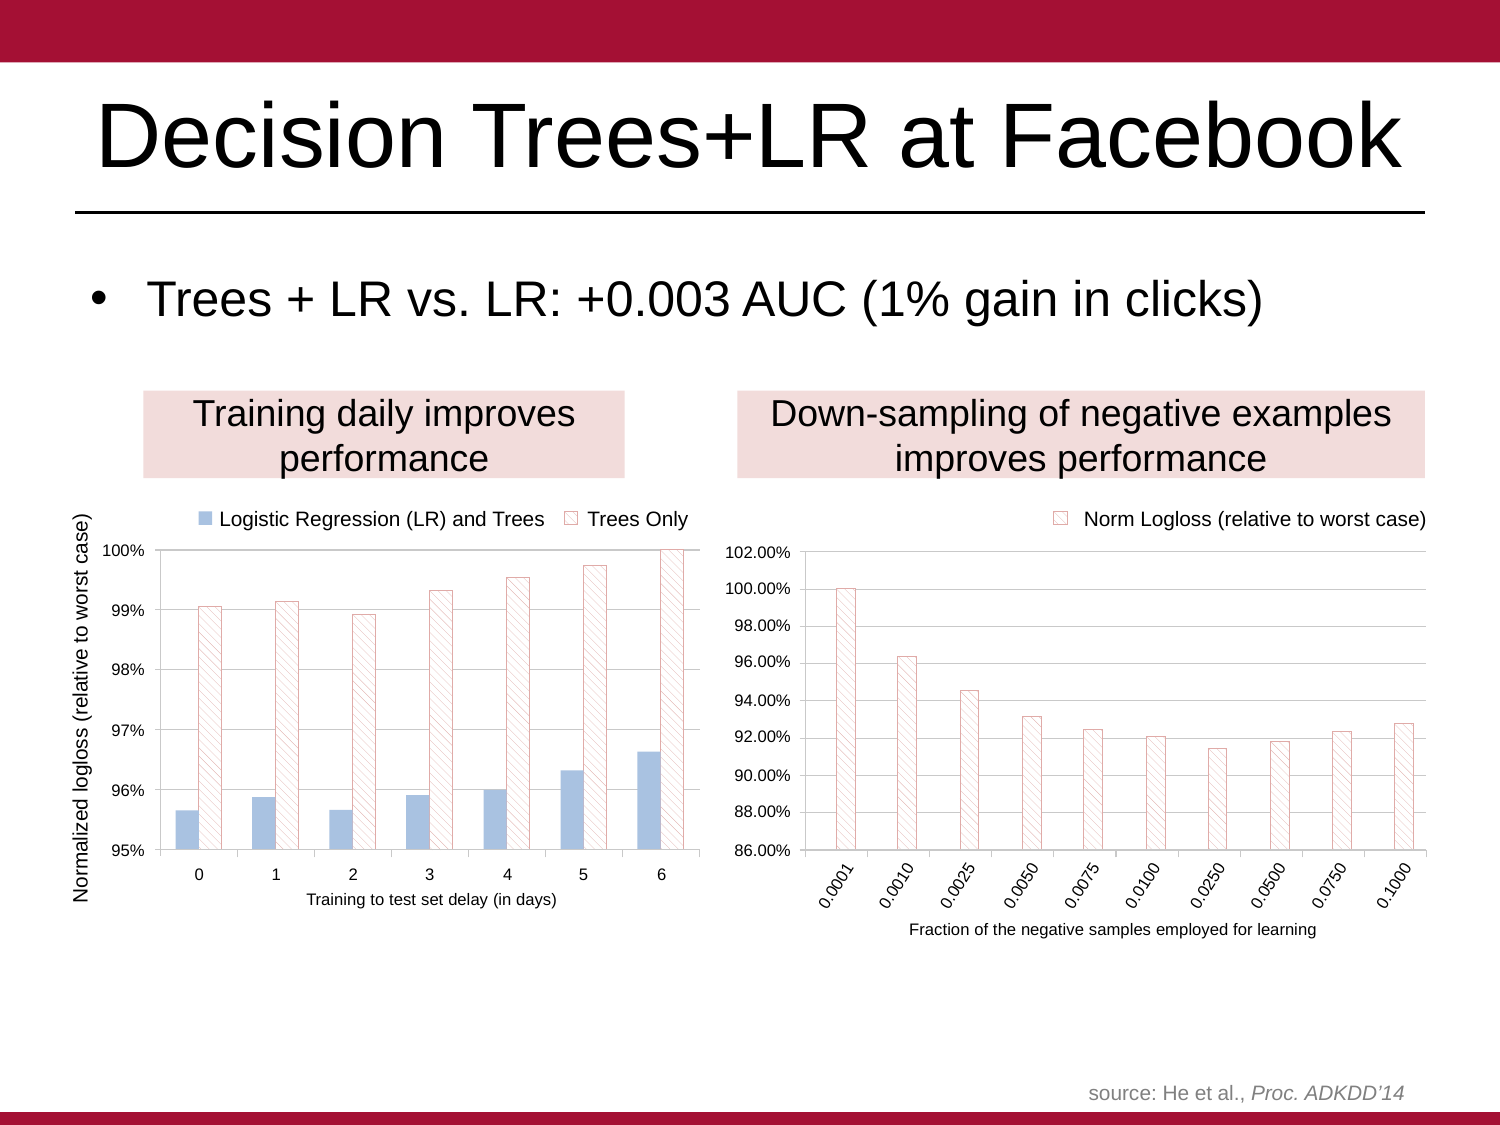

# Decision Trees+LR at Facebook
Trees + LR vs. LR: +0.003 AUC (1% gain in clicks)
Training daily improves performance
Down-sampling of negative examples improves performance
Logistic Regression (LR) and Trees
Trees Only

100%

99%

98%
Normalized logloss (relative to worst case)
97%
96%
95%
0
1
2
3
4
5
6
Training to test set delay (in days)
Norm Logloss (relative to worst case)

102.00%

100.00%
98.00%
96.00%
94.00%
92.00%
90.00%
88.00%
86.00%
0.0001
0.0010
0.0025
0.0050
0.0075
0.0100
0.0250
0.0500
0.0750
0.1000
Fraction of the negative samples employed for learning
source: He et al., Proc. ADKDD’14